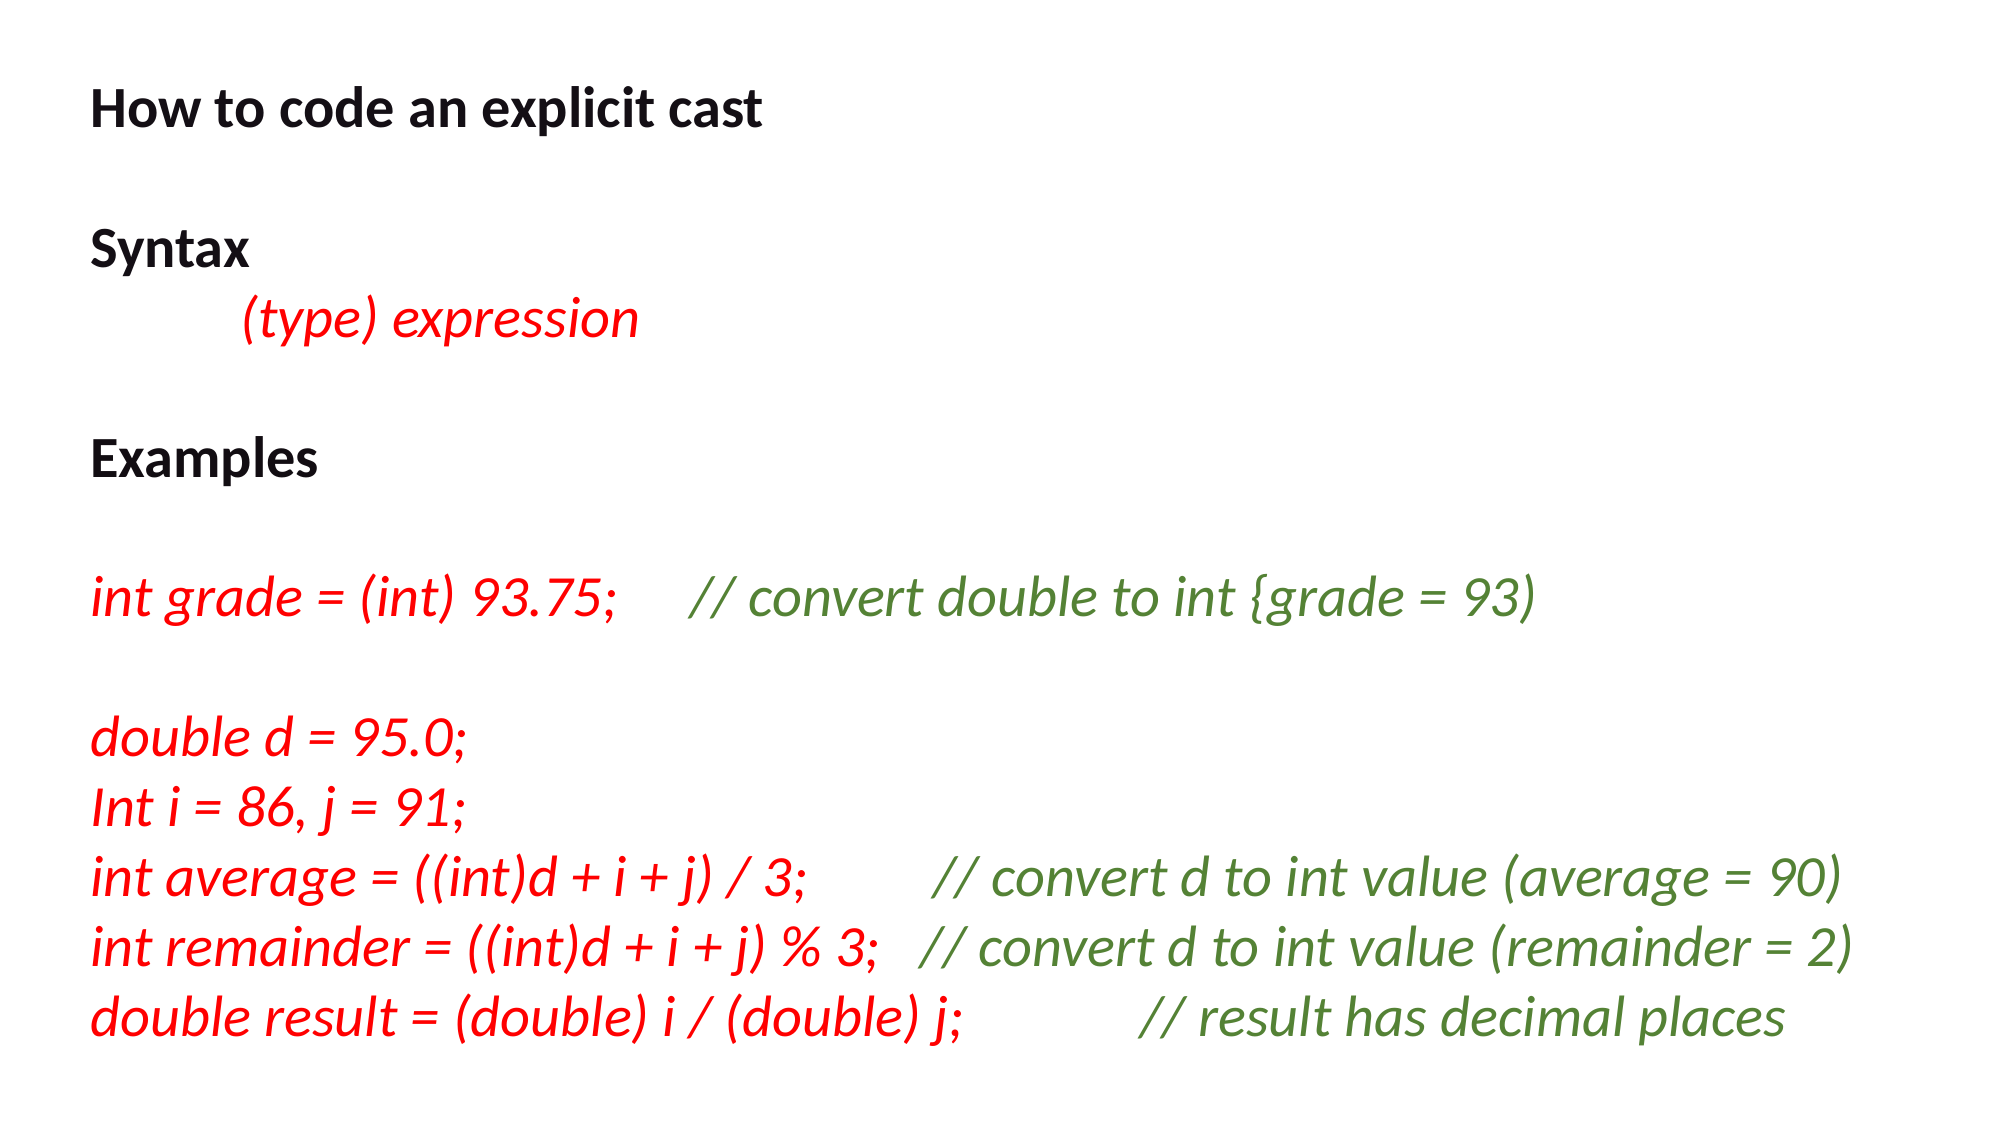

How to code an explicit cast

Syntax
	(type) expression

Examples

int grade = (int) 93.75;	// convert double to int {grade = 93)

double d = 95.0;
Int i = 86, j = 91;
int average = ((int)d + i + j) / 3; 	       // convert d to int value (average = 90)
int remainder = ((int)d + i + j) % 3;   // convert d to int value (remainder = 2)
double result = (double) i / (double) j; 		// result has decimal places